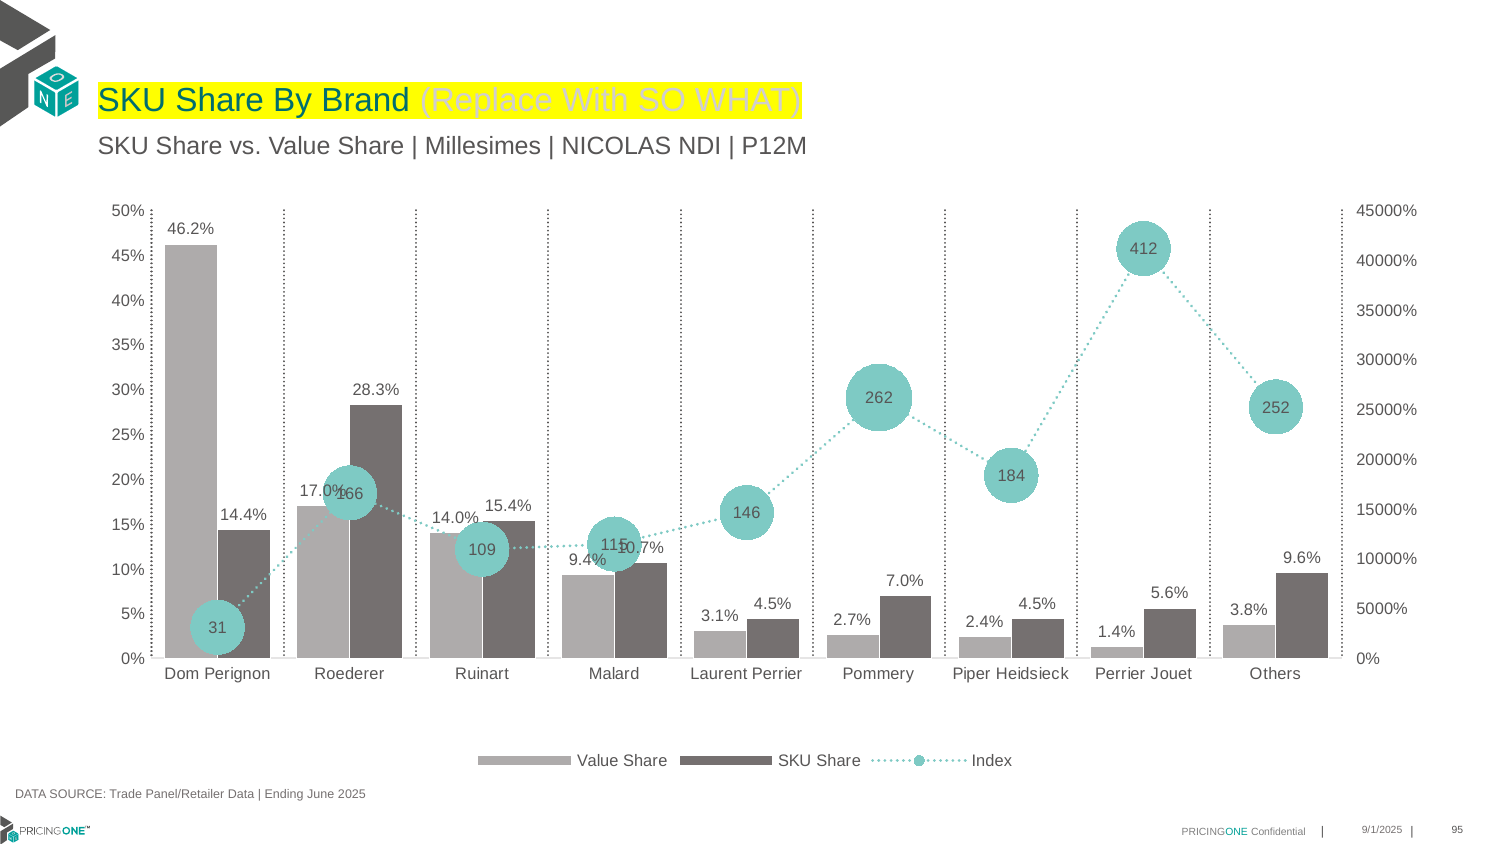

# SKU Share By Brand (Replace With SO WHAT)
SKU Share vs. Value Share | Millesimes | NICOLAS NDI | P12M

### Chart

| Category | Value Share | SKU Share | Index |
|---|---|---|---|
| Dom Perignon | 0.4622064883701634 | 0.14400000000000002 | 31.154906653901392 |
| Roederer | 0.1704510883093177 | 0.28320000000000006 | 166.1473697874412 |
| Ruinart | 0.14030478192327903 | 0.15360000000000004 | 109.47595505617981 |
| Malard | 0.09350886412036397 | 0.10720000000000003 | 114.64153800650698 |
| Laurent Perrier | 0.03061647813701358 | 0.04480000000000002 | 146.32643179765137 |
| Pommery | 0.026882761291036315 | 0.07040000000000003 | 261.8778600823046 |
| Piper Heidsieck | 0.02439361672705147 | 0.04480000000000002 | 183.65460317460324 |
| Perrier Jouet | 0.01360732361645048 | 0.056000000000000015 | 411.54308943089444 |
| Others | 0.038028597505324 | 0.09600000000000002 | 252.44160000000005 |
DATA SOURCE: Trade Panel/Retailer Data | Ending June 2025

9/1/2025
95